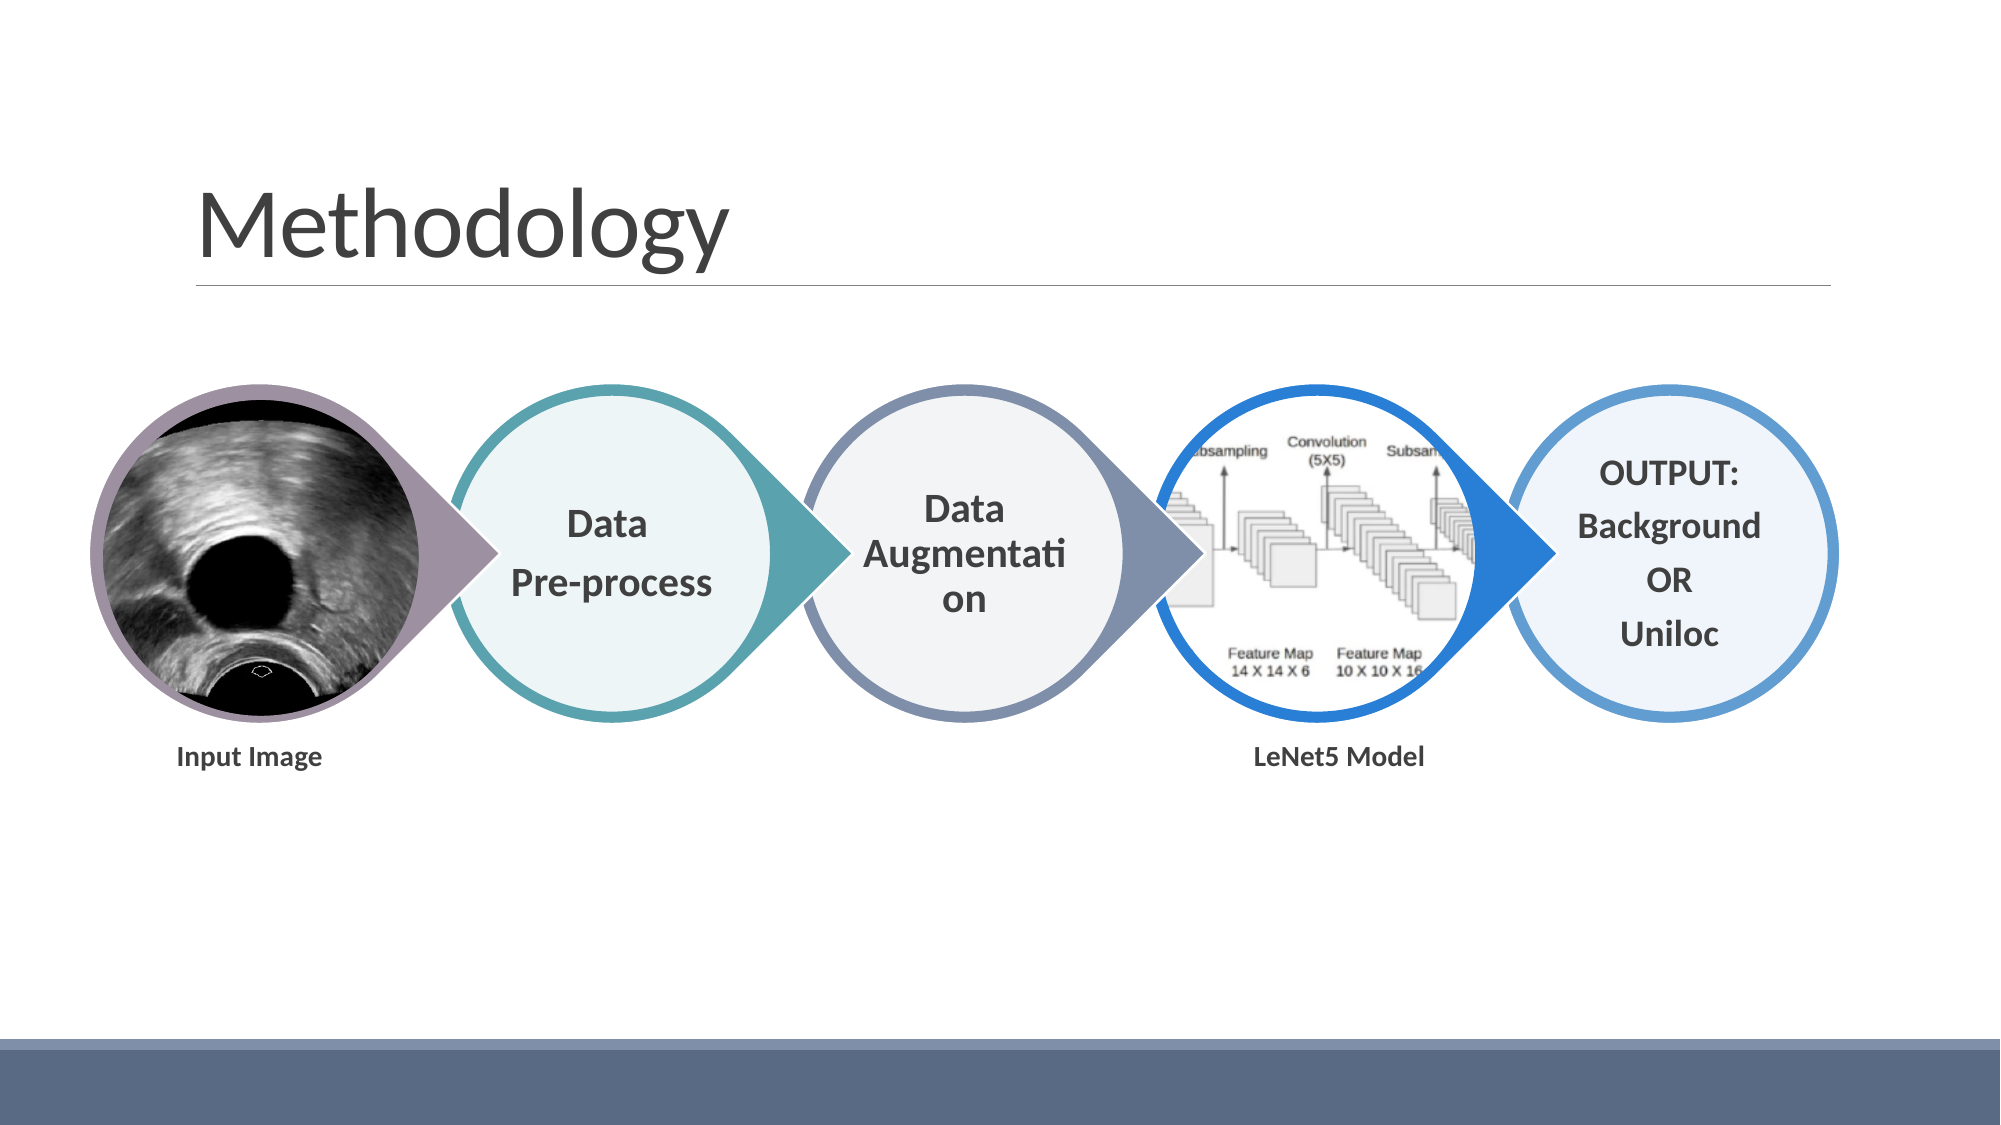

# Methodology
OUTPUT:
Background
OR
Uniloc

             LeNet5 Model
Data Augmentation
Data
Pre-process

          Input Image